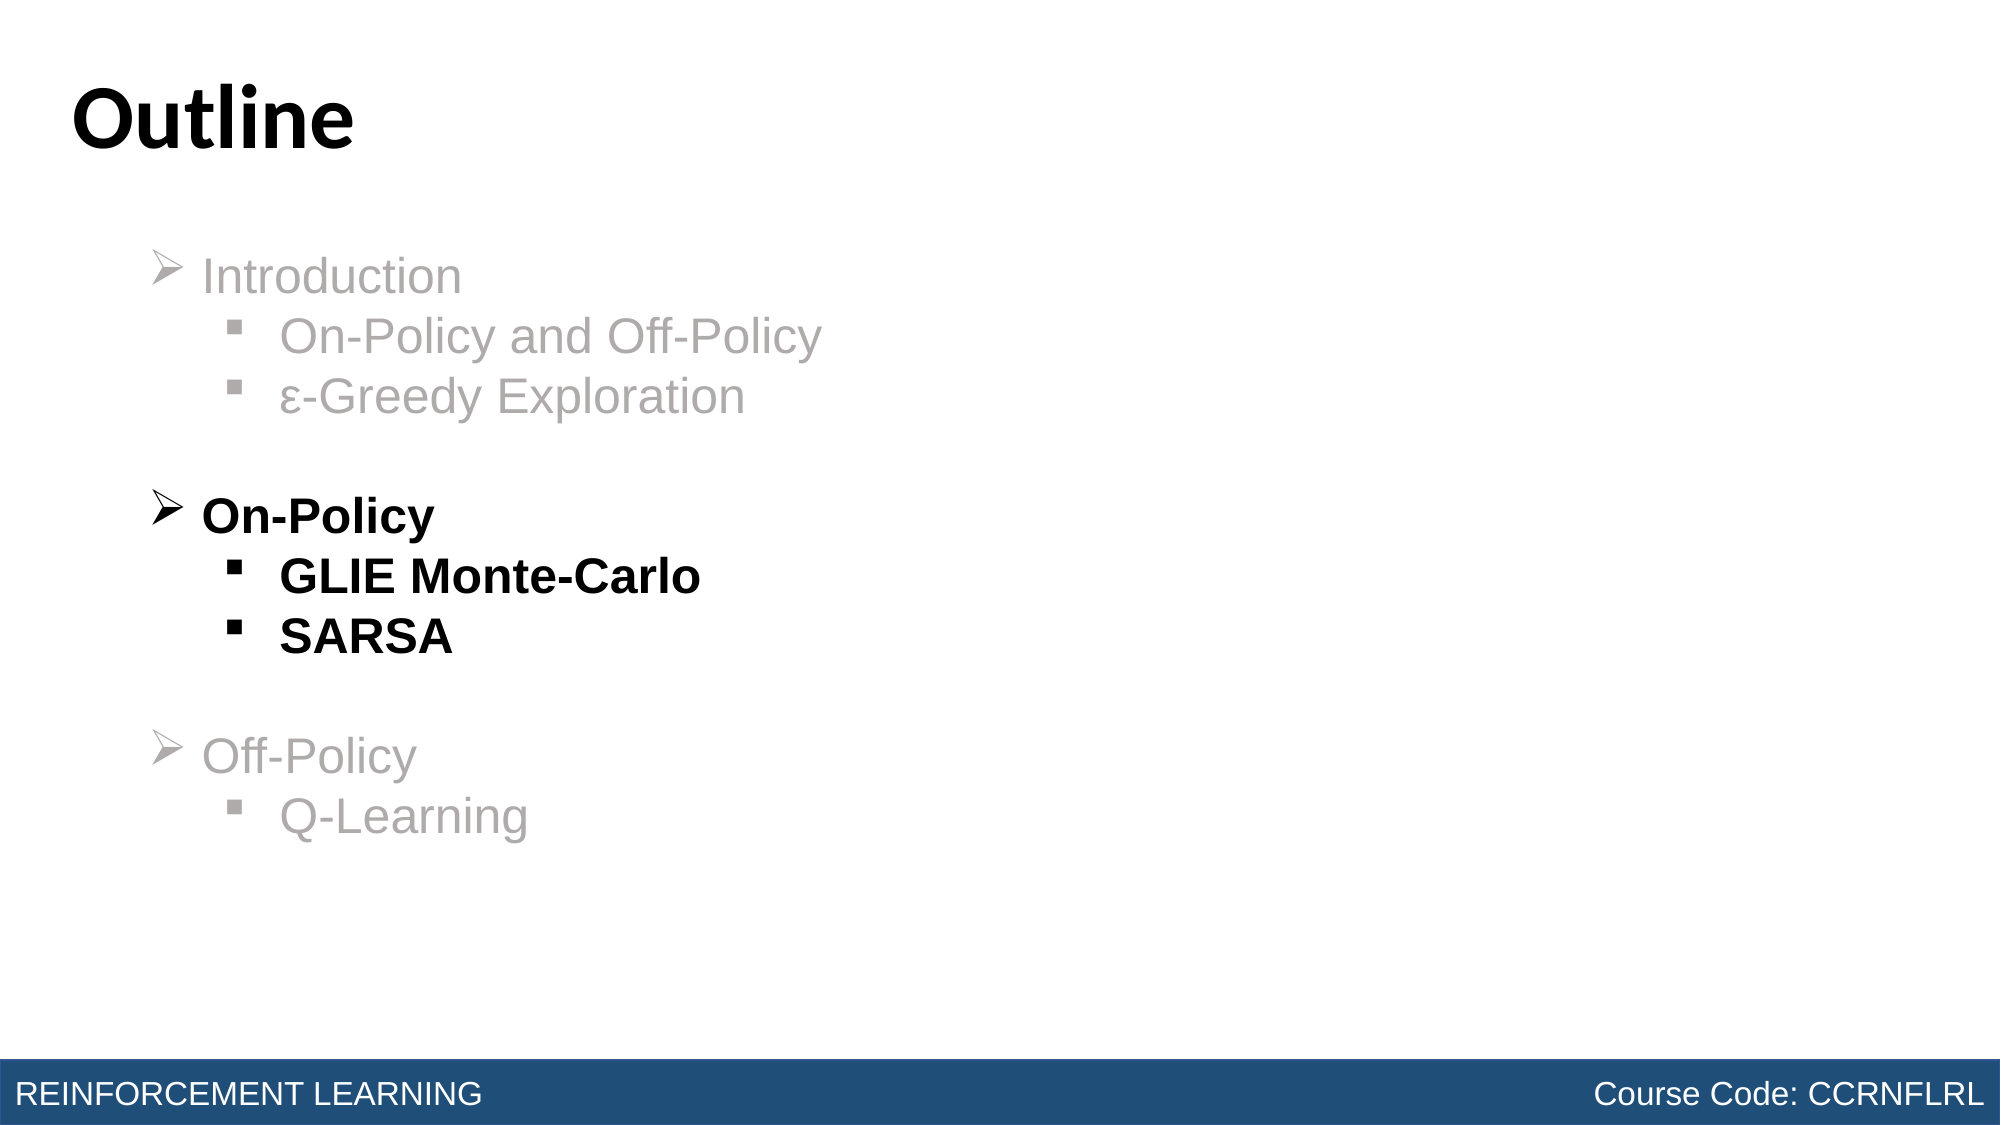

Course Code: CCINCOM/L
INTRODUCTION TO COMPUTING
# Outline
 Introduction
On-Policy and Off-Policy
ε-Greedy Exploration

 On-Policy
GLIE Monte-Carlo
SARSA

 Off-Policy
Q-Learning

Joseph Marvin R. Imperial
REINFORCEMENT LEARNING
NU College of Computing and Information Technologies
Course Code: CCRNFLRL